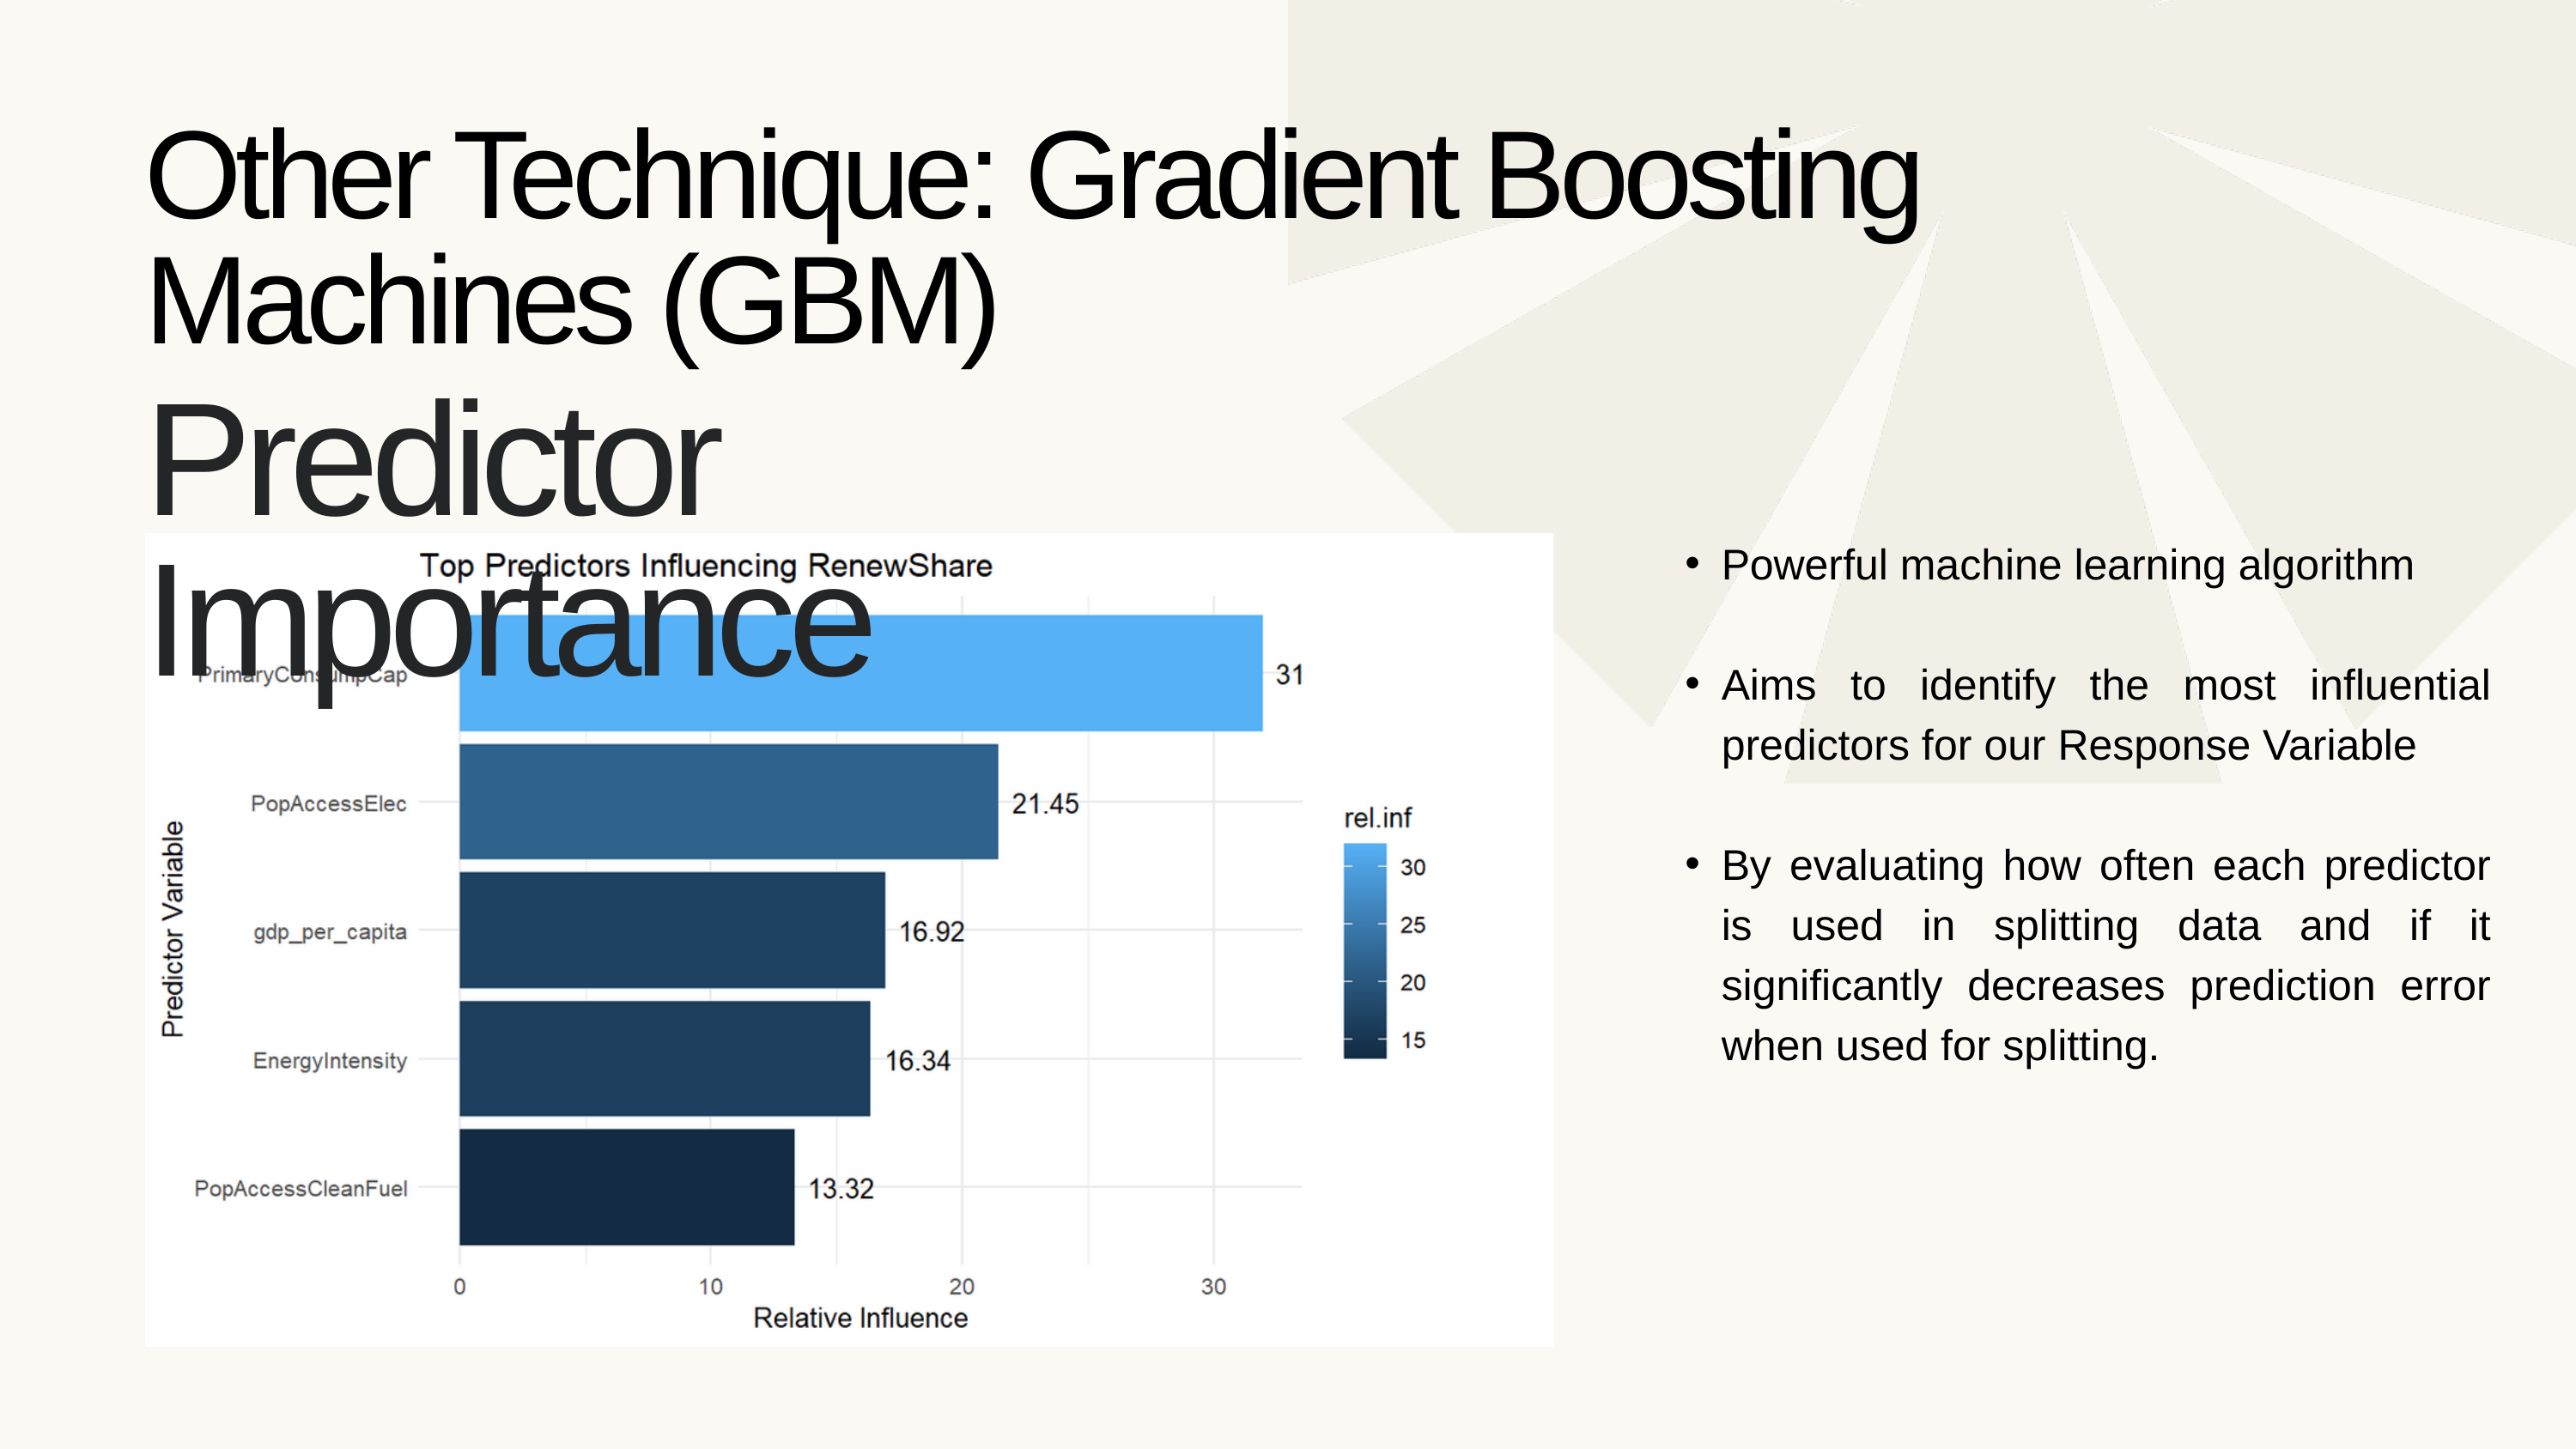

Other Technique: Gradient Boosting Machines (GBM)
Predictor Importance
Powerful machine learning algorithm

Aims to identify the most influential predictors for our Response Variable

By evaluating how often each predictor is used in splitting data and if it significantly decreases prediction error when used for splitting.